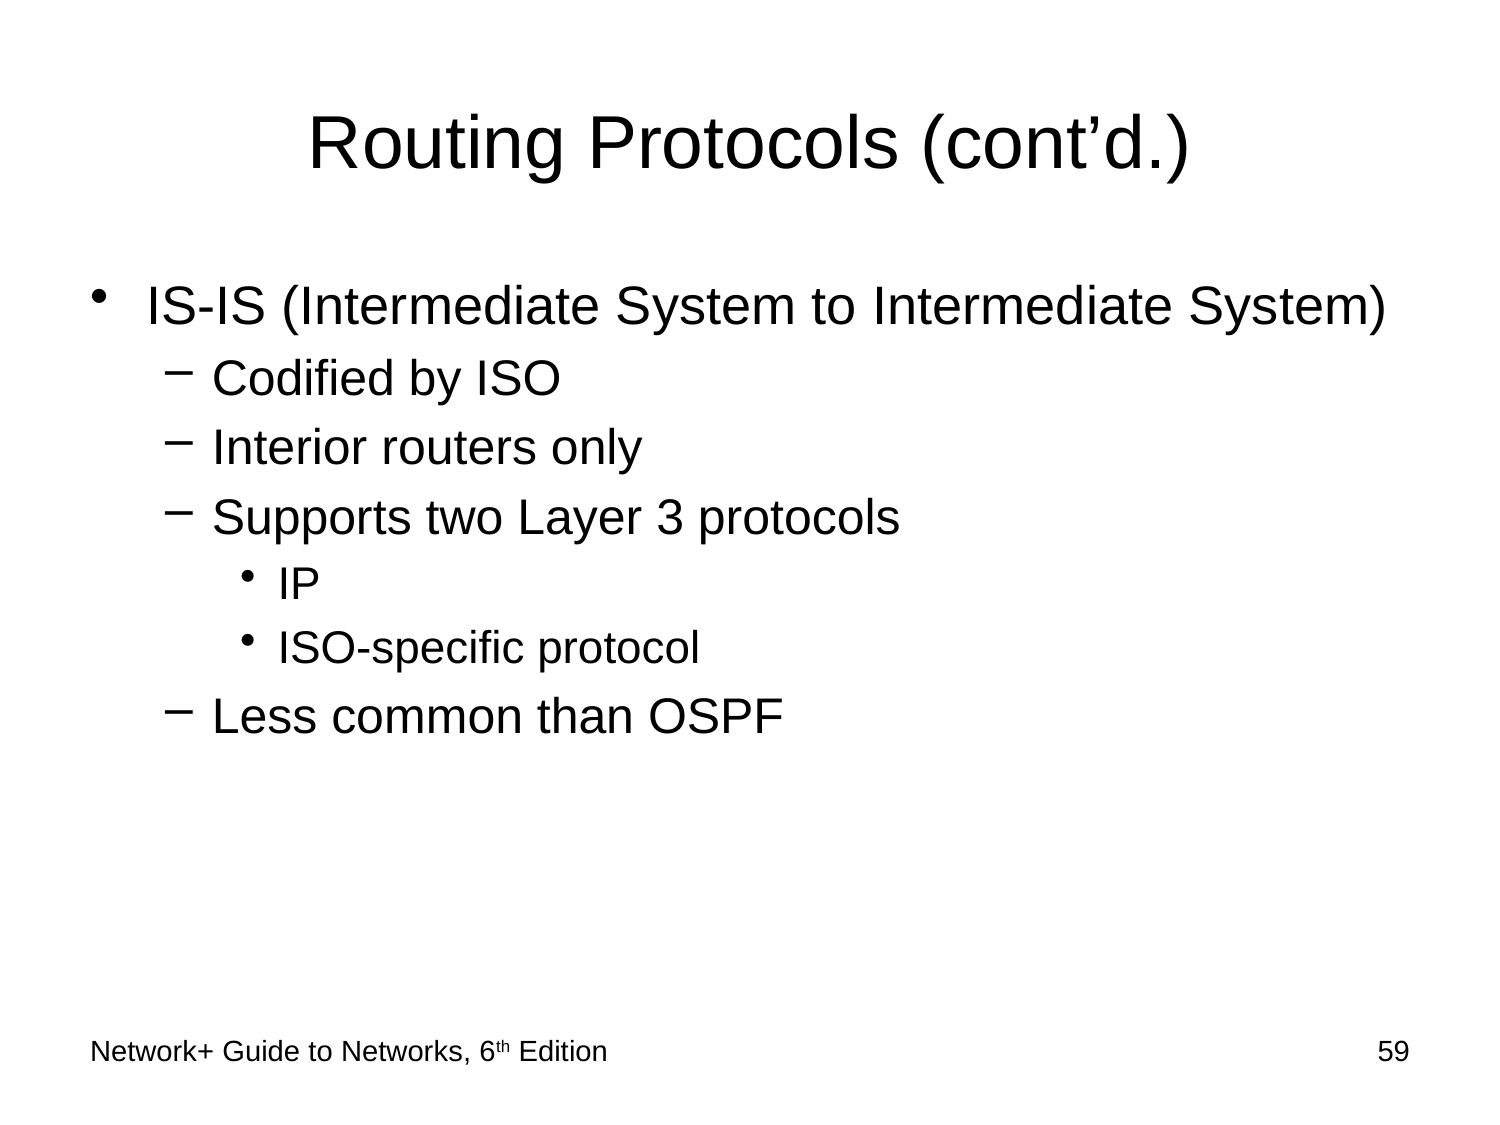

# Routing Protocols (cont’d.)
IS-IS (Intermediate System to Intermediate System)
Codified by ISO
Interior routers only
Supports two Layer 3 protocols
IP
ISO-specific protocol
Less common than OSPF
Network+ Guide to Networks, 6th Edition
59